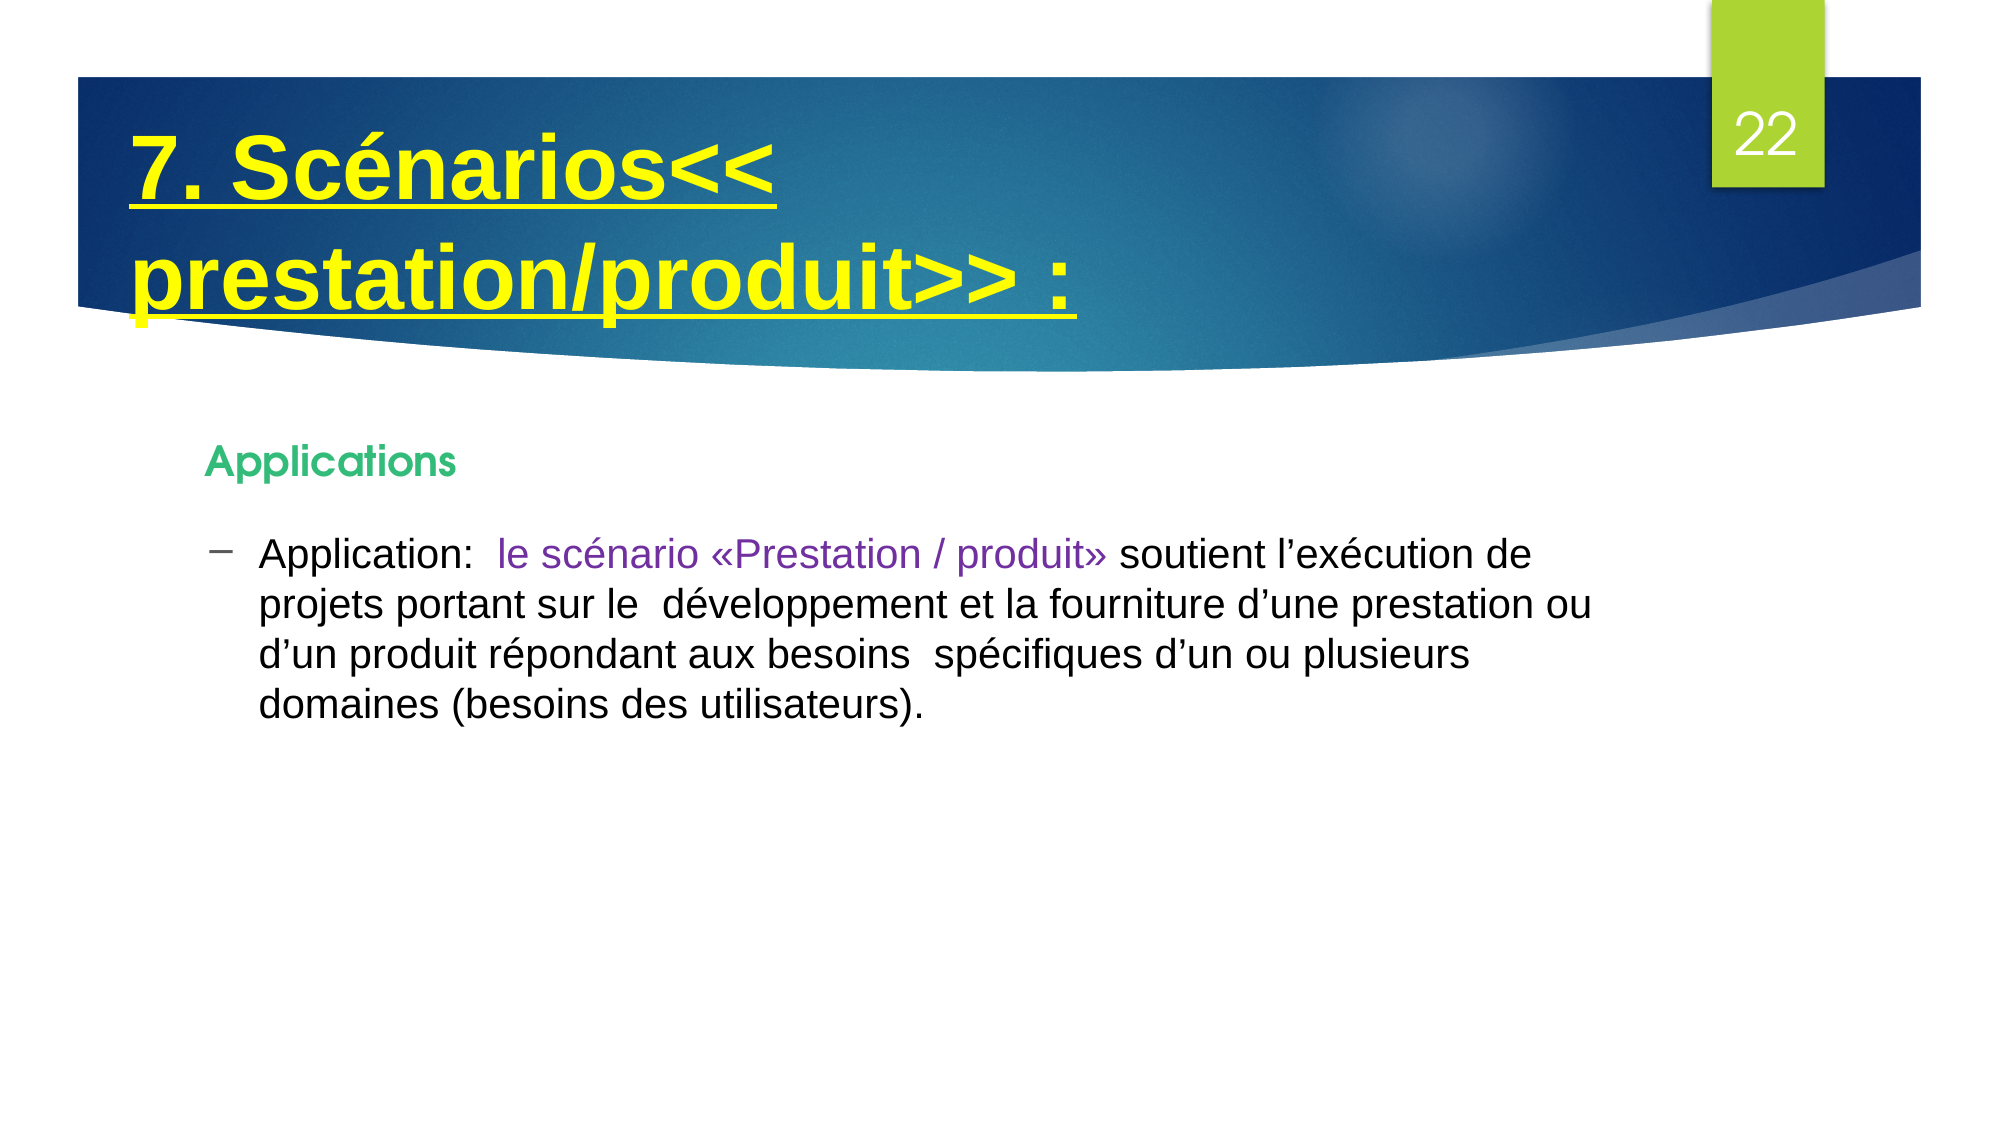

22
# 7. Scénarios<< prestation/produit>> :
Applications
Application:  le scénario «Prestation / produit» soutient l’exécution de projets portant sur le  développement et la fourniture d’une prestation ou d’un produit répondant aux besoins  spécifiques d’un ou plusieurs domaines (besoins des utilisateurs).